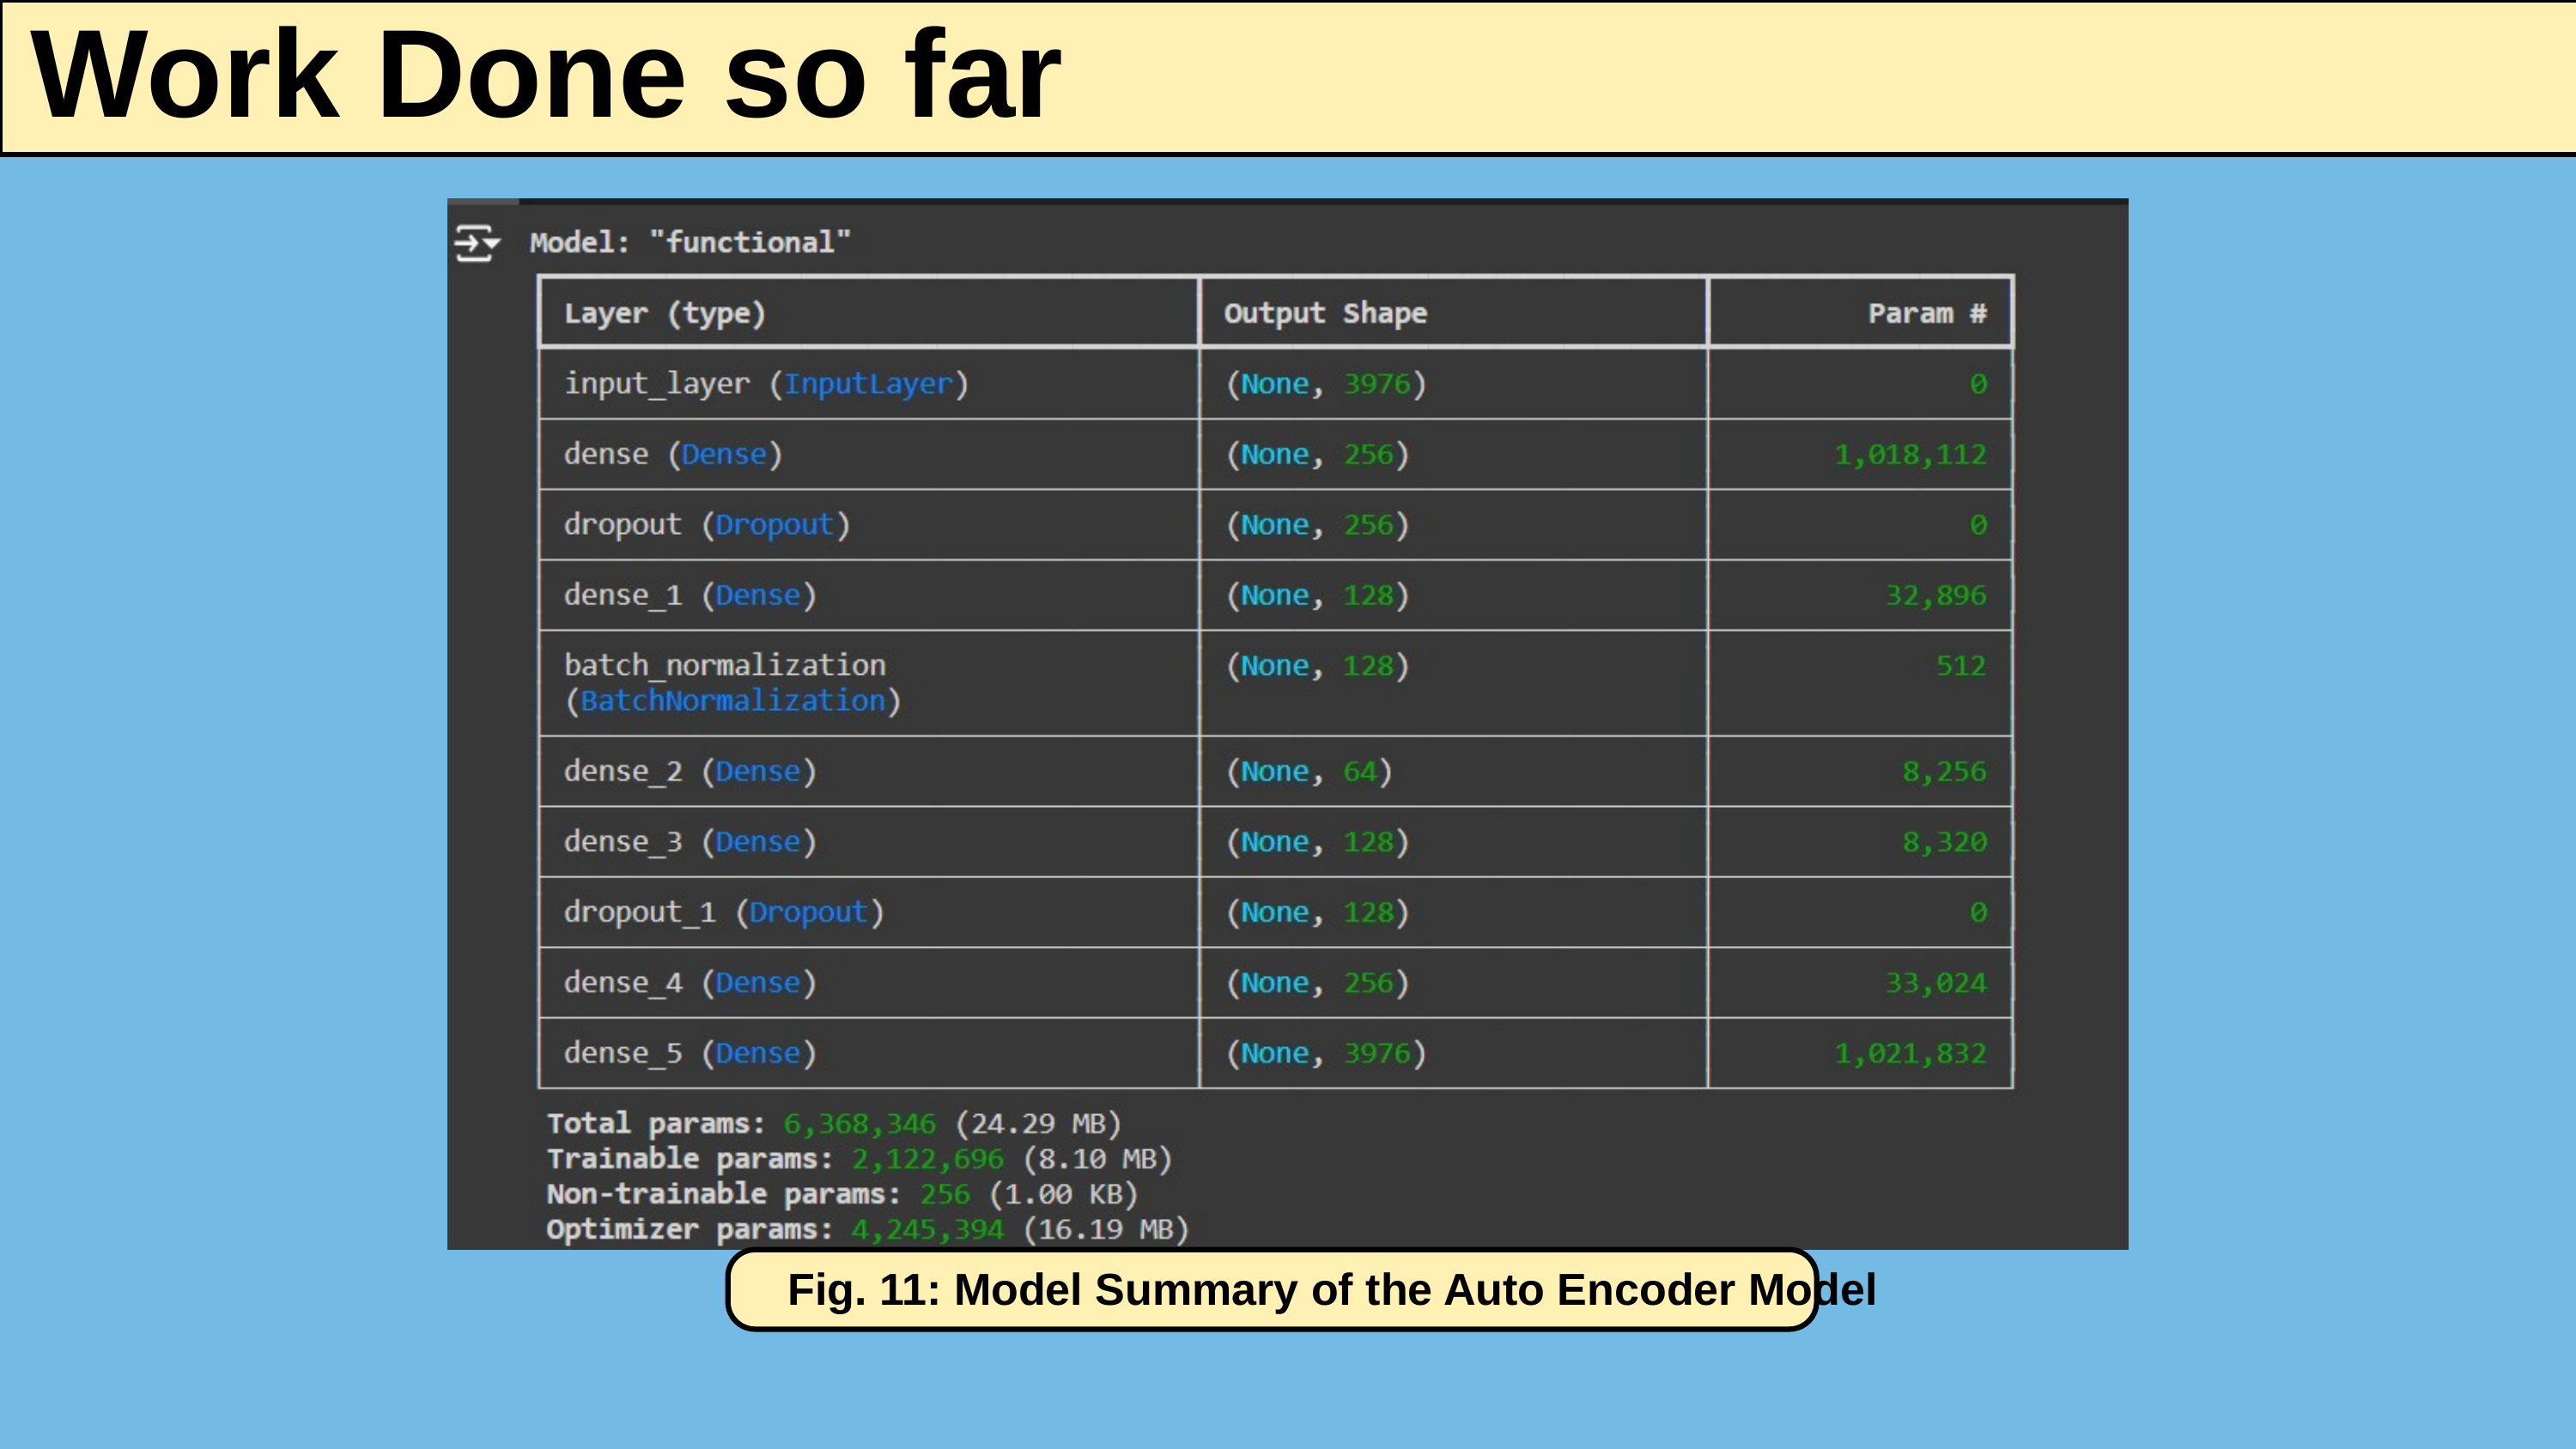

Work Done so far

Fig. 11: Model Summary of the Auto Encoder Model